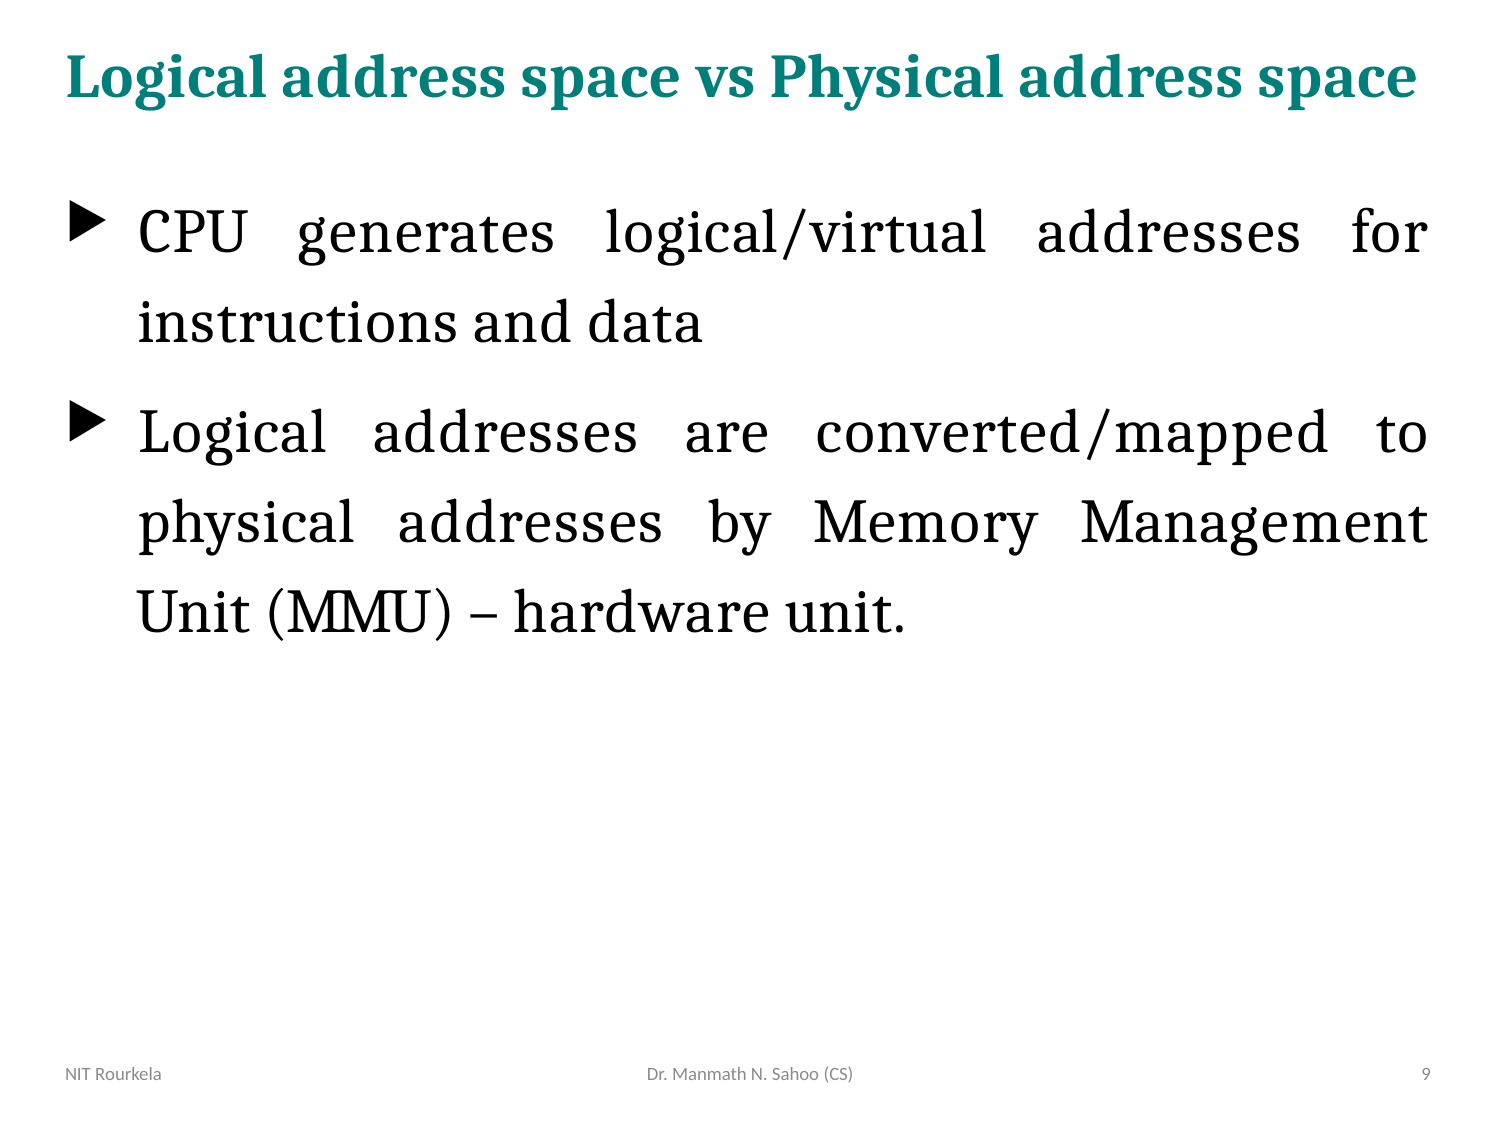

# Logical address space vs Physical address space
CPU generates logical/virtual addresses for instructions and data
Logical addresses are converted/mapped to physical addresses by Memory Management Unit (MMU) – hardware unit.

NIT Rourkela
Dr. Manmath N. Sahoo (CS)
9